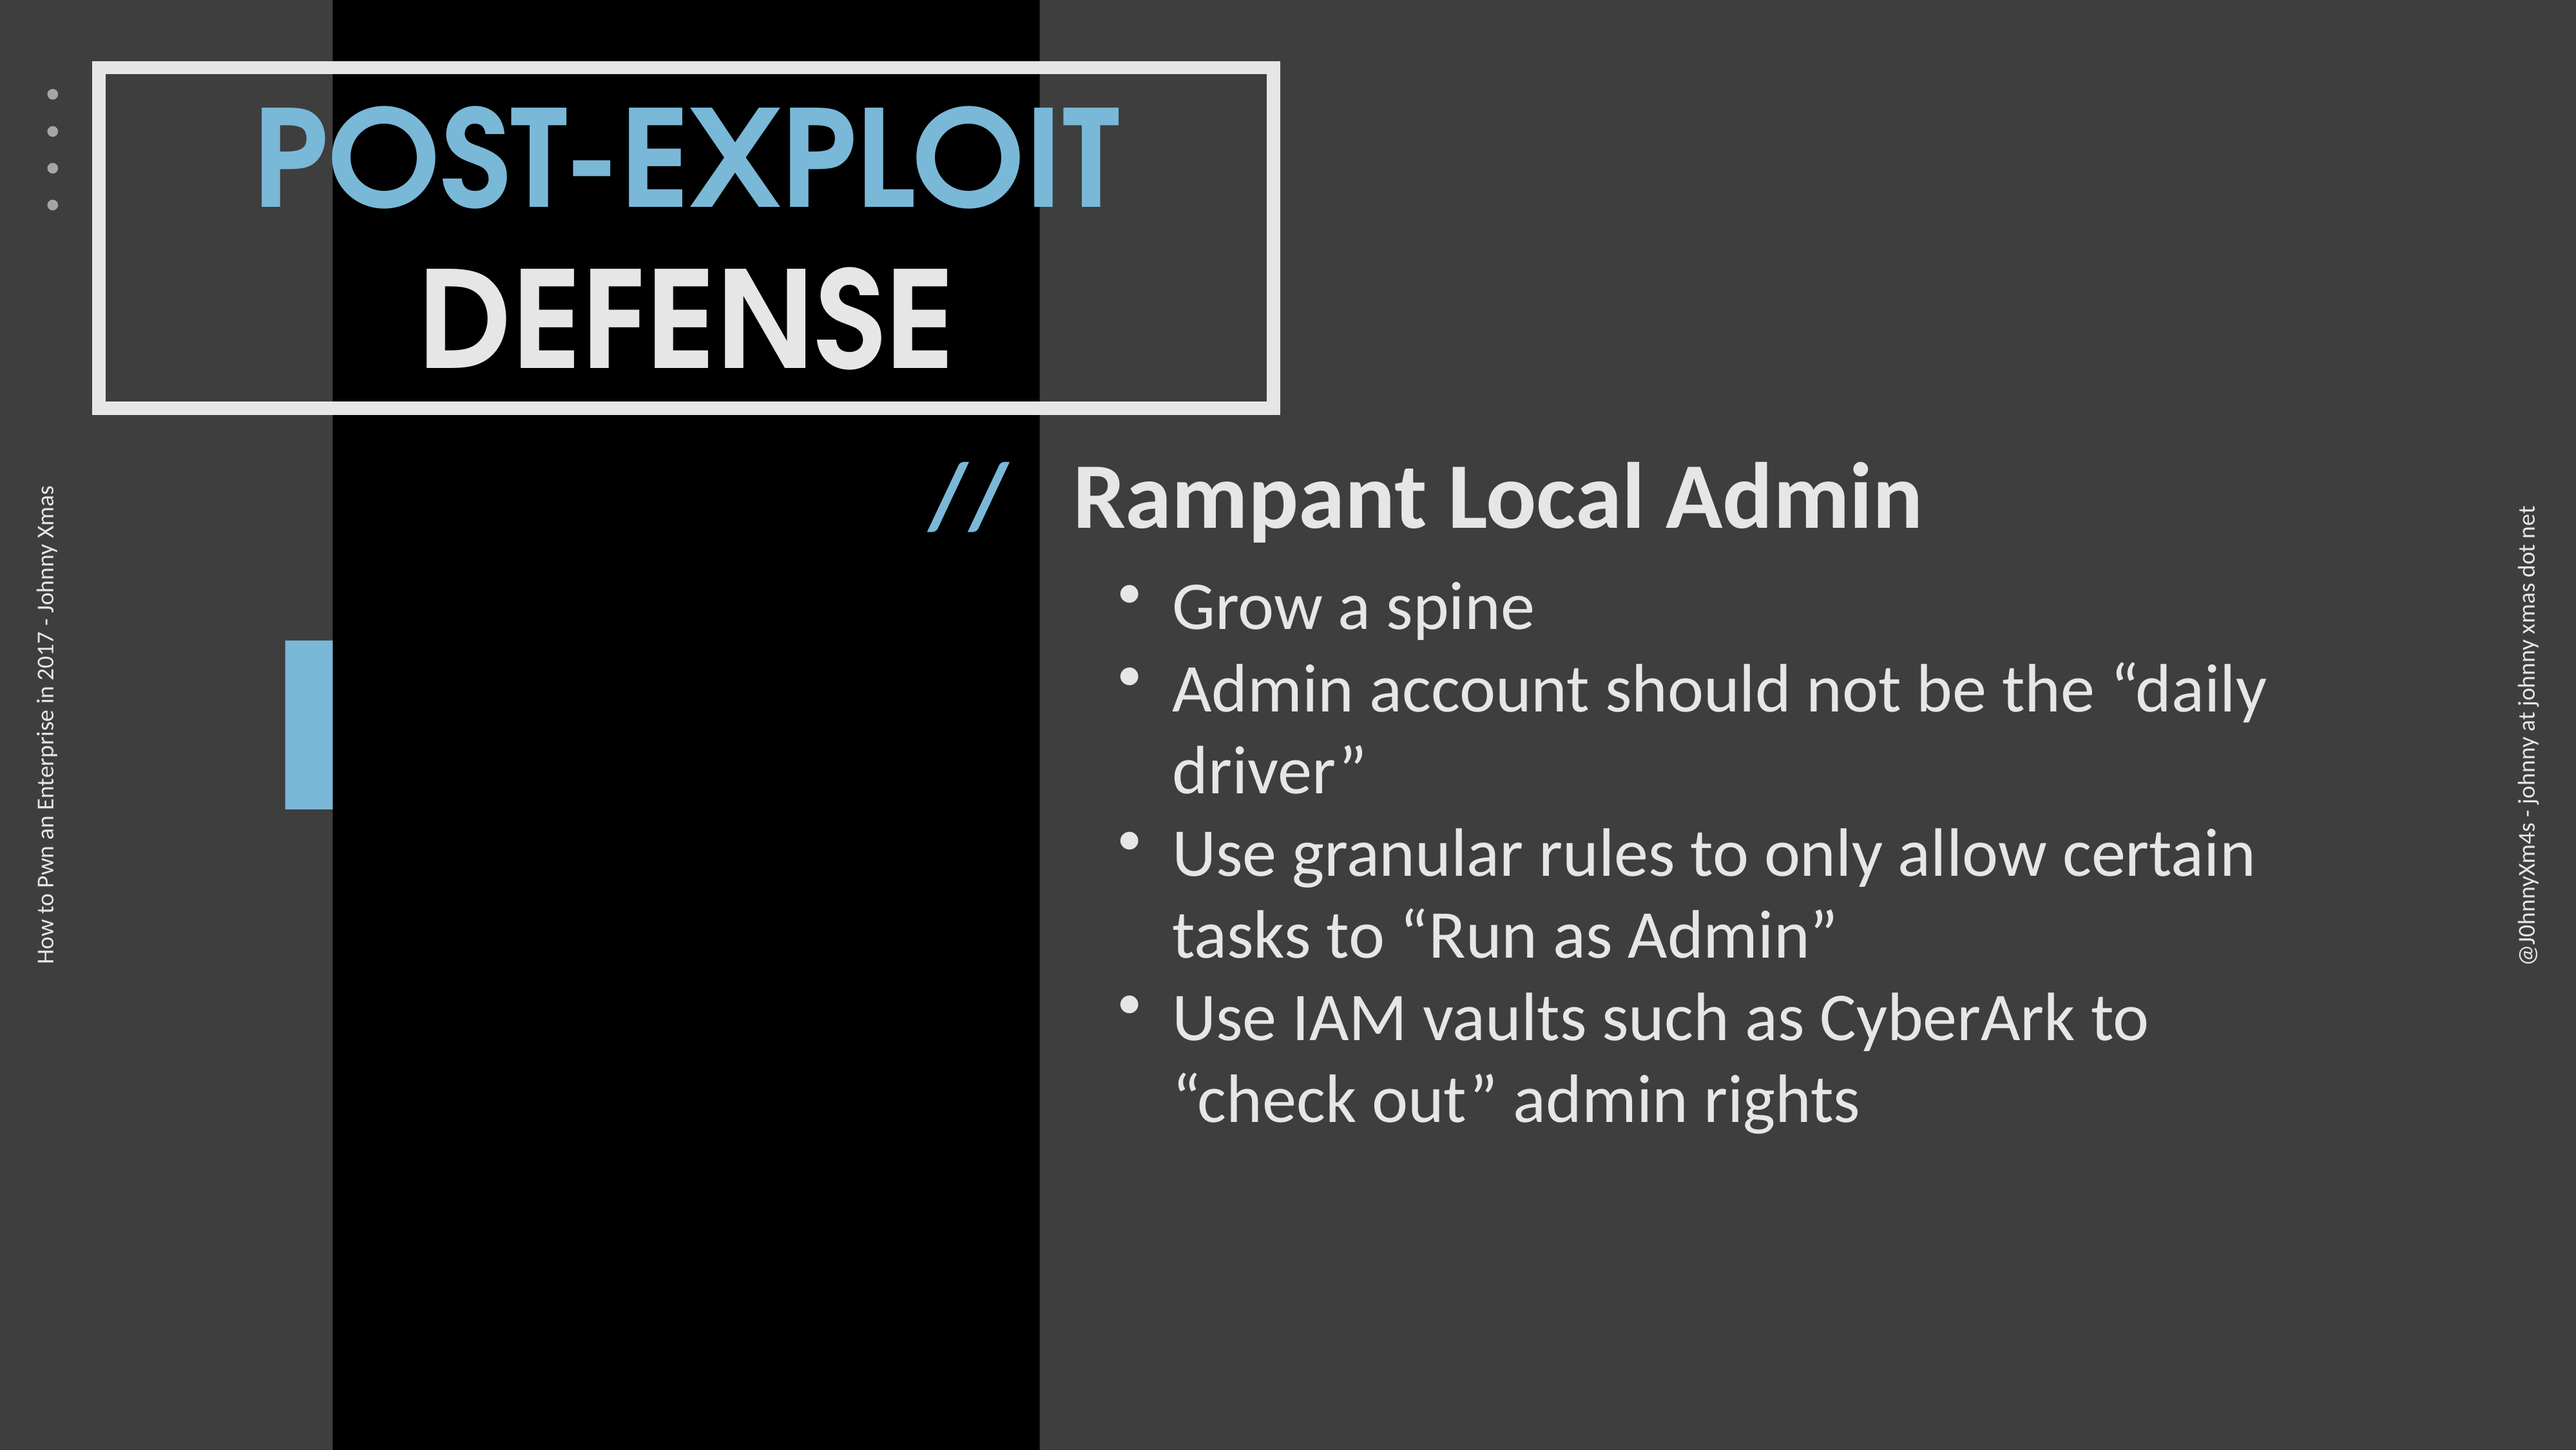

POST-EXPLOIT
DEFENSE
//   Rampant Local Admin
Grow a spine
Admin account should not be the “daily driver”
Use granular rules to only allow certain tasks to “Run as Admin”
Use IAM vaults such as CyberArk to “check out” admin rights

29